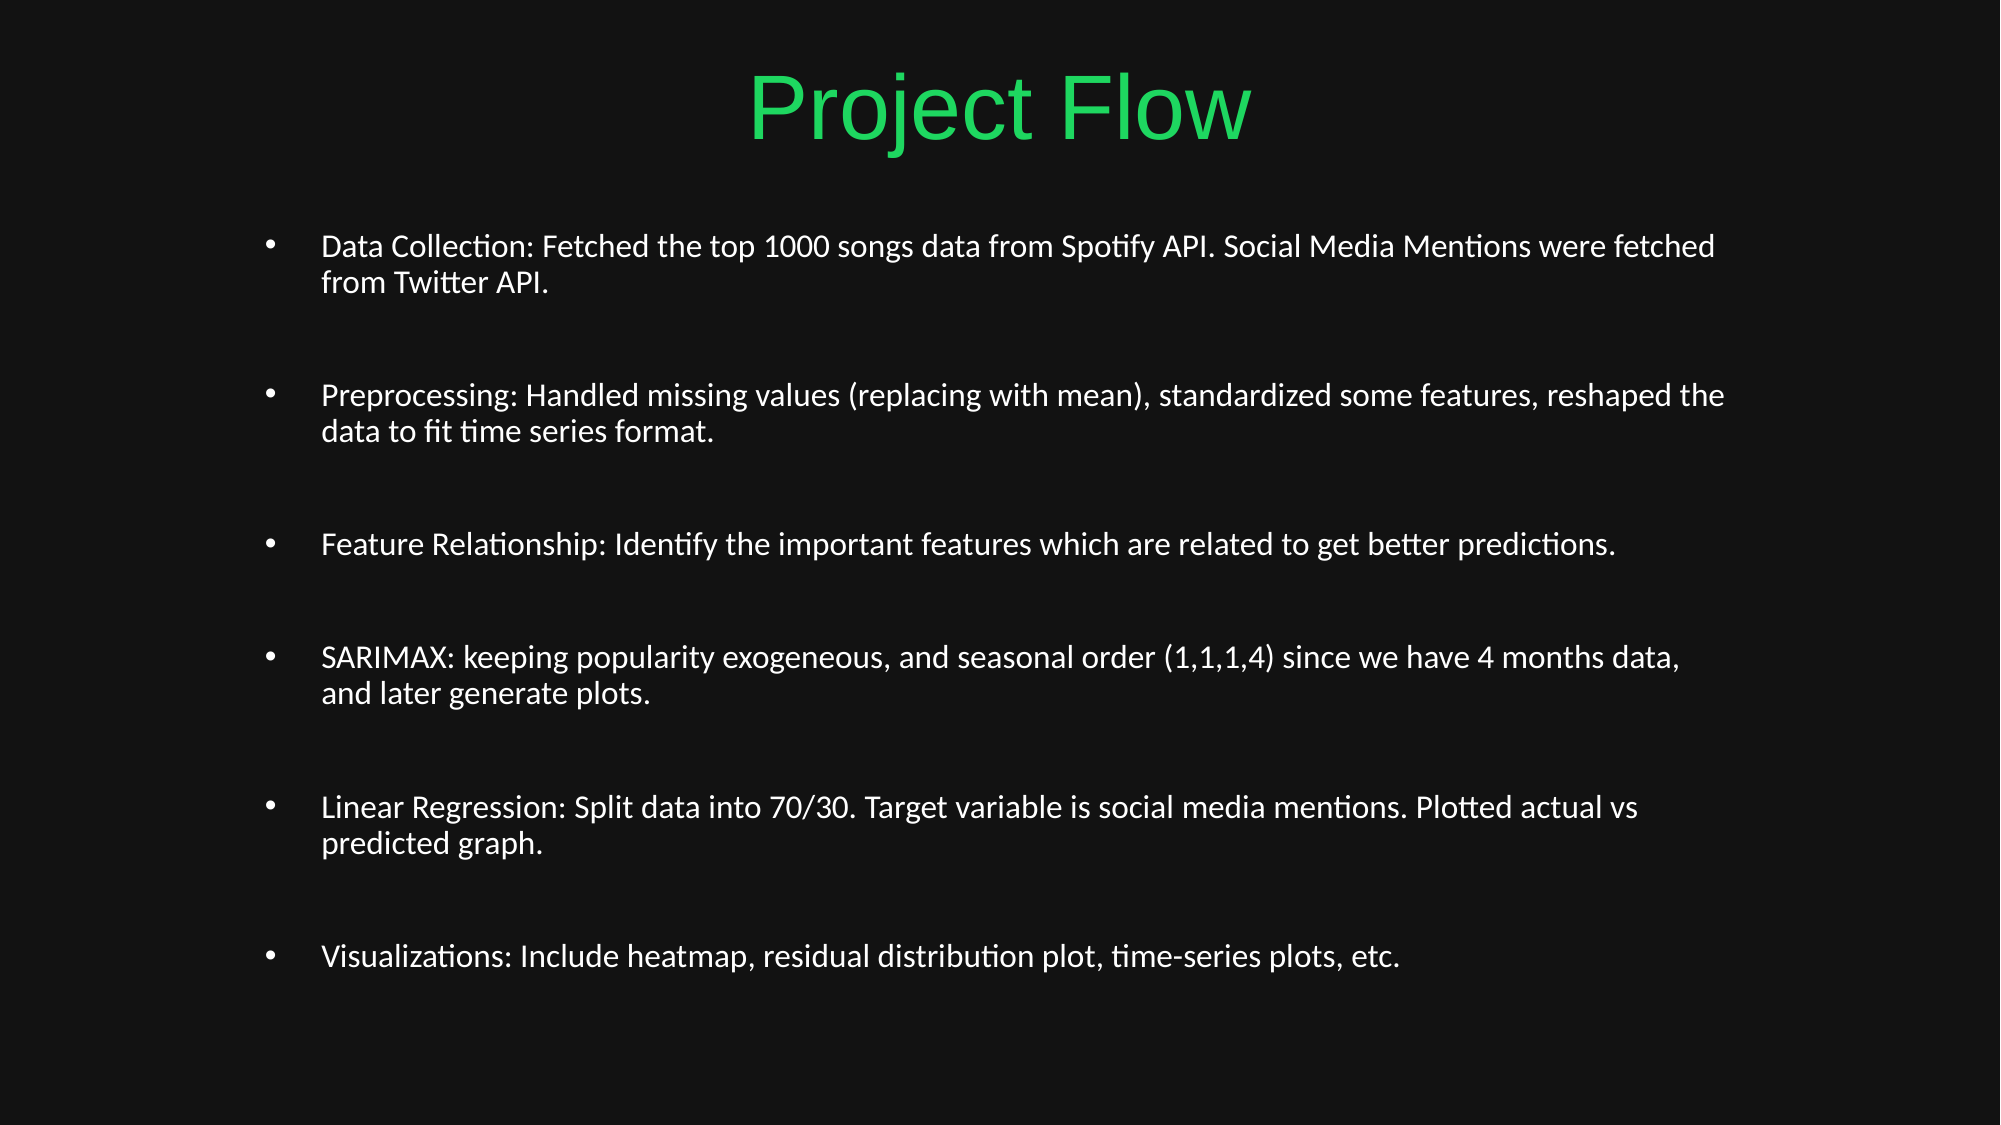

Project Flow
Data Collection: Fetched the top 1000 songs data from Spotify API. Social Media Mentions were fetched from Twitter API.

Preprocessing: Handled missing values (replacing with mean), standardized some features, reshaped the data to fit time series format.

Feature Relationship: Identify the important features which are related to get better predictions.

SARIMAX: keeping popularity exogeneous, and seasonal order (1,1,1,4) since we have 4 months data, and later generate plots.

Linear Regression: Split data into 70/30. Target variable is social media mentions. Plotted actual vs predicted graph.

Visualizations: Include heatmap, residual distribution plot, time-series plots, etc.